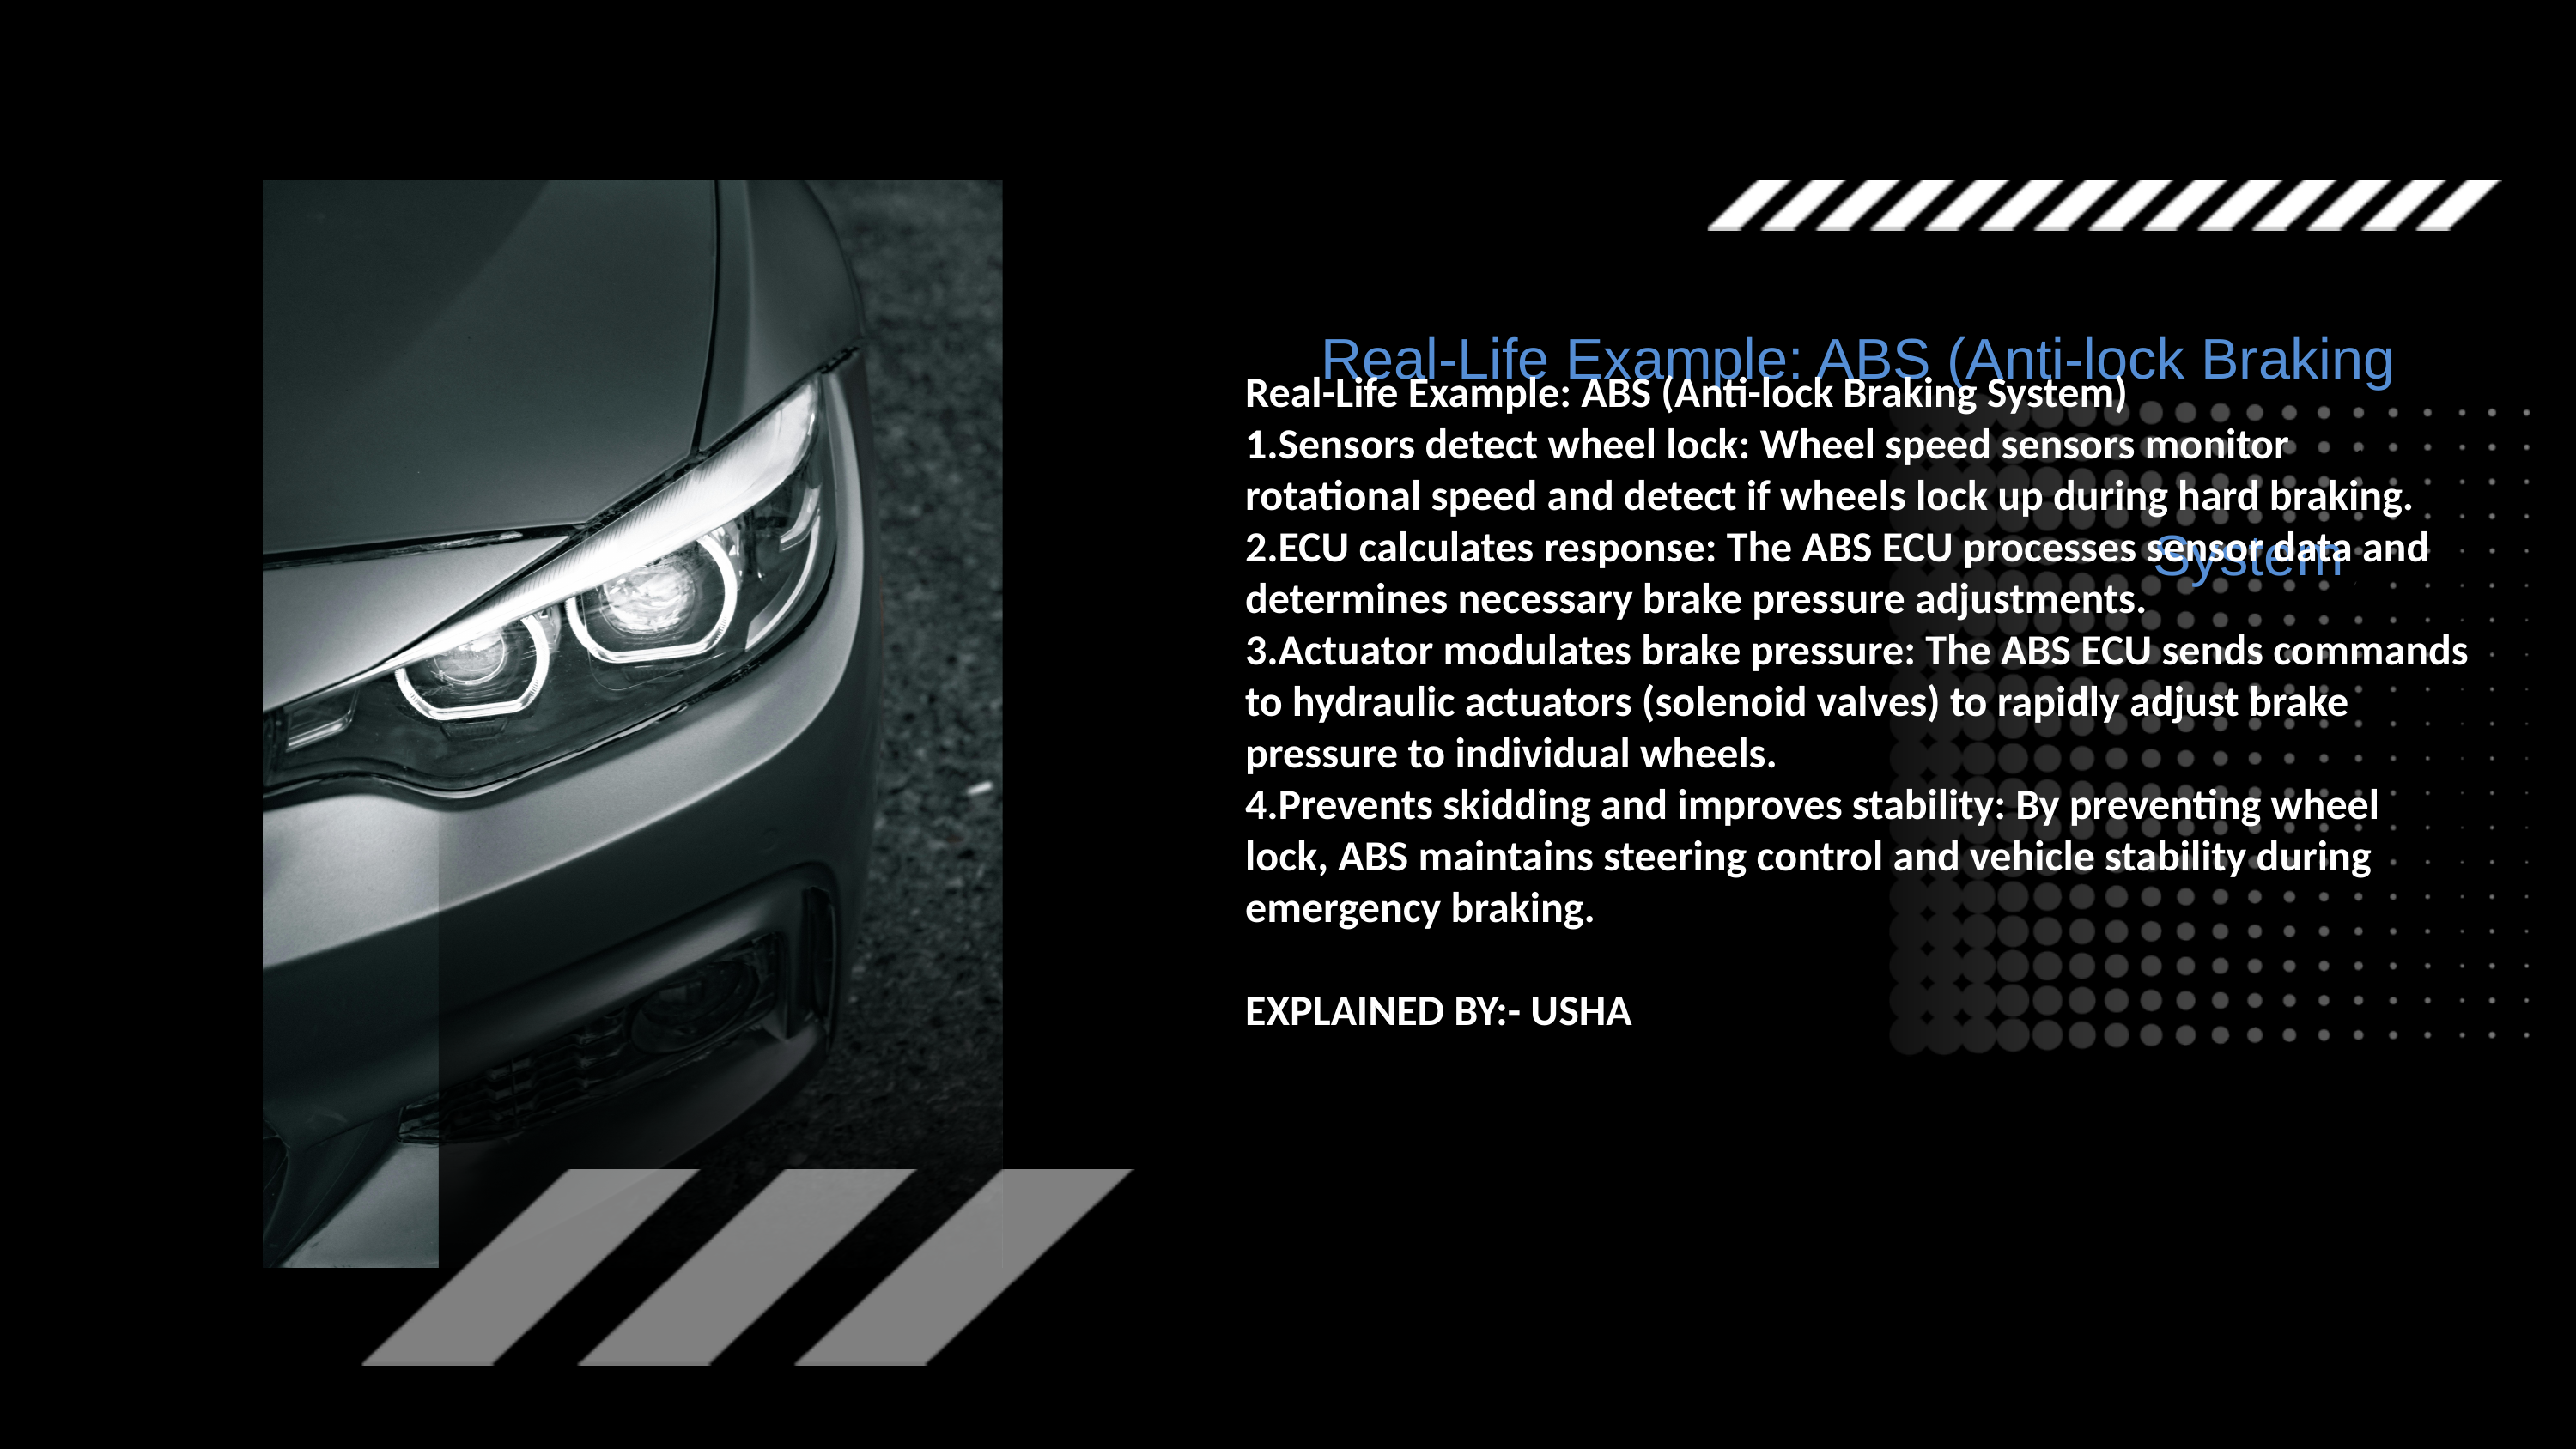

Real-Life Example: ABS (Anti-lock Braking System)

Real-Life Example: ABS (Anti-lock Braking System)
Sensors detect wheel lock: Wheel speed sensors monitor rotational speed and detect if wheels lock up during hard braking.
ECU calculates response: The ABS ECU processes sensor data and determines necessary brake pressure adjustments.
Actuator modulates brake pressure: The ABS ECU sends commands to hydraulic actuators (solenoid valves) to rapidly adjust brake pressure to individual wheels.
Prevents skidding and improves stability: By preventing wheel lock, ABS maintains steering control and vehicle stability during emergency braking.

EXPLAINED BY:- USHA

Lorem ipsum dolor sit amet, consectetur adipiscing elit, sed do eiusmod tempor incididunt ut labore et dolore magna aliqua. Ut enim ad minim veniam, quis nostrud exercitation ullamco laboris nisi ut aliquip ex ea commodo consequat.